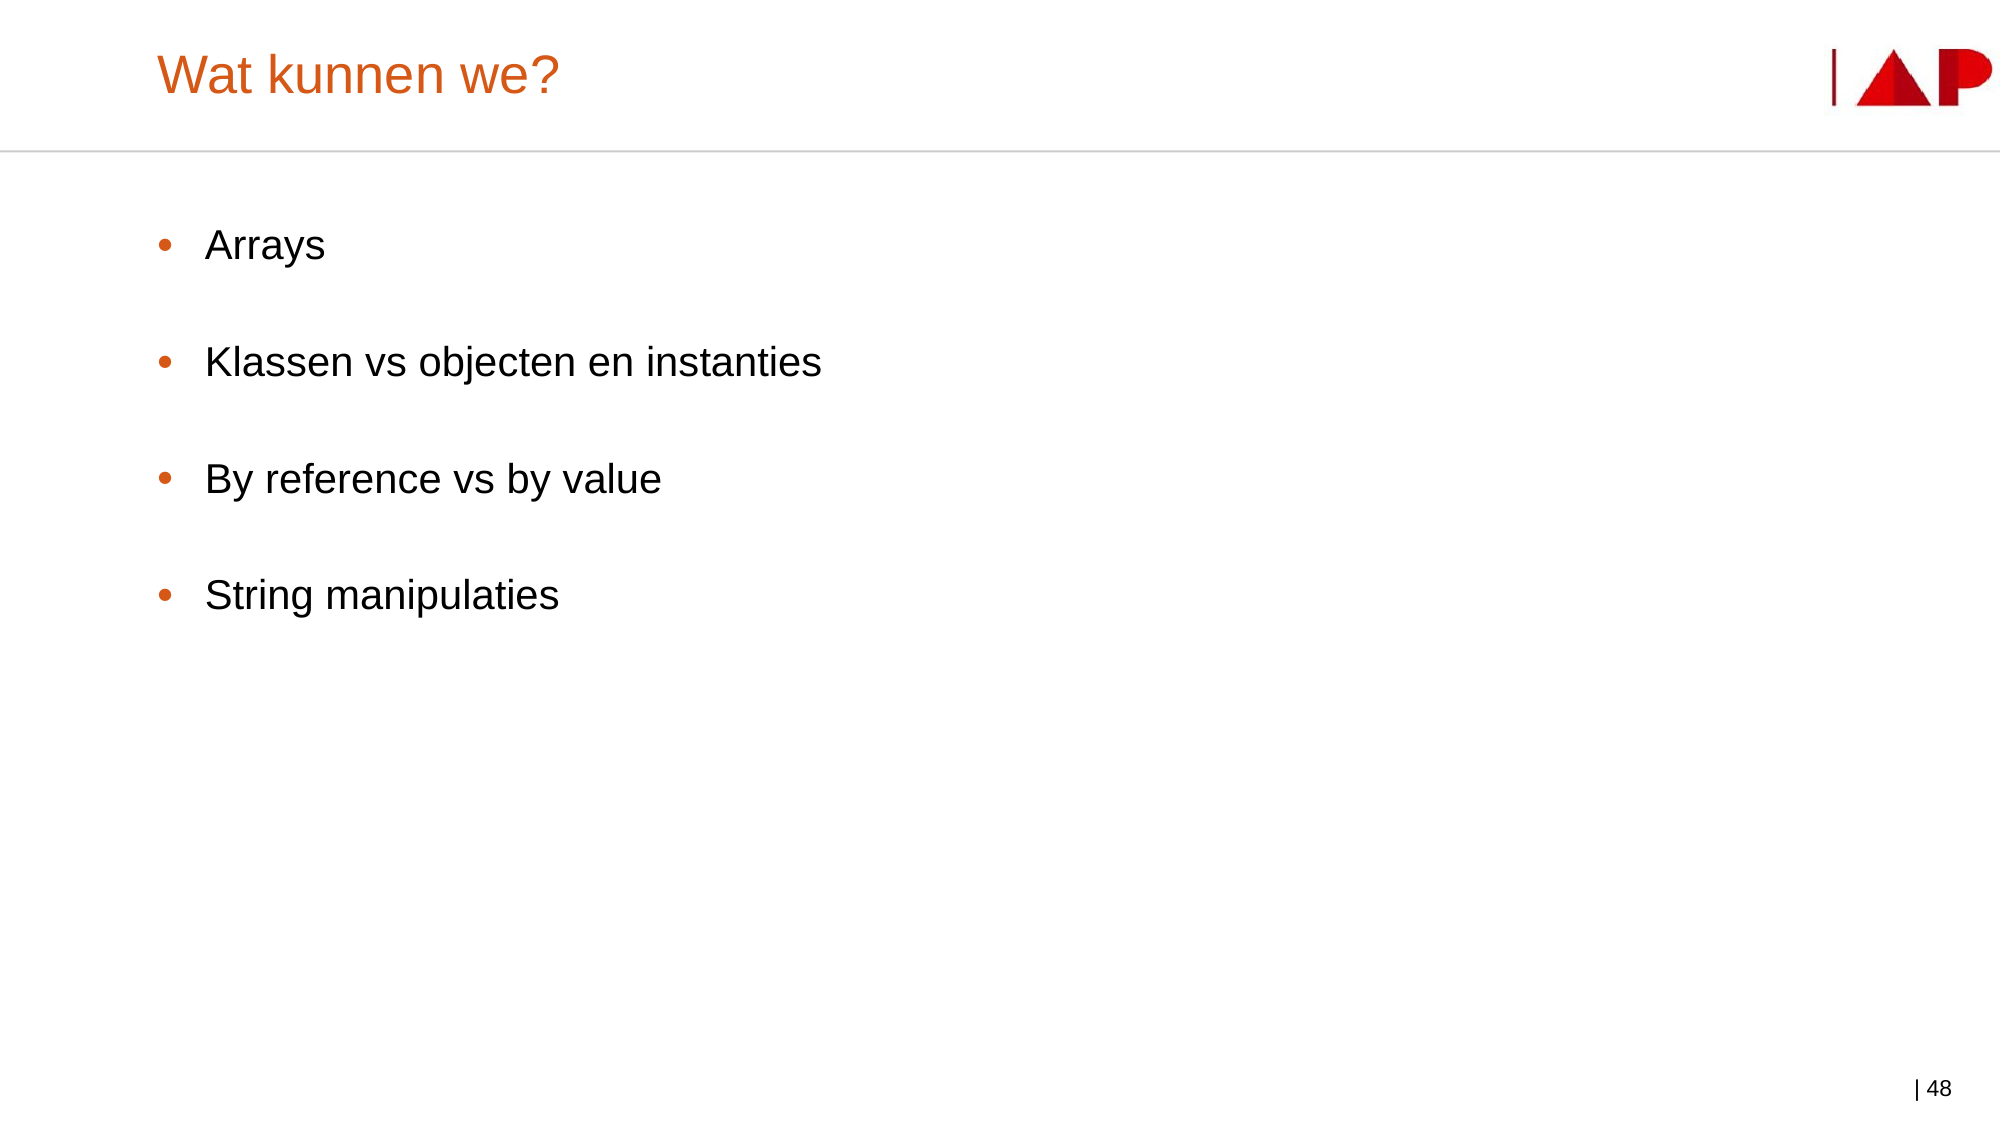

# Wat kunnen we?
Arrays

Klassen vs objecten en instanties

By reference vs by value

String manipulaties

| 48